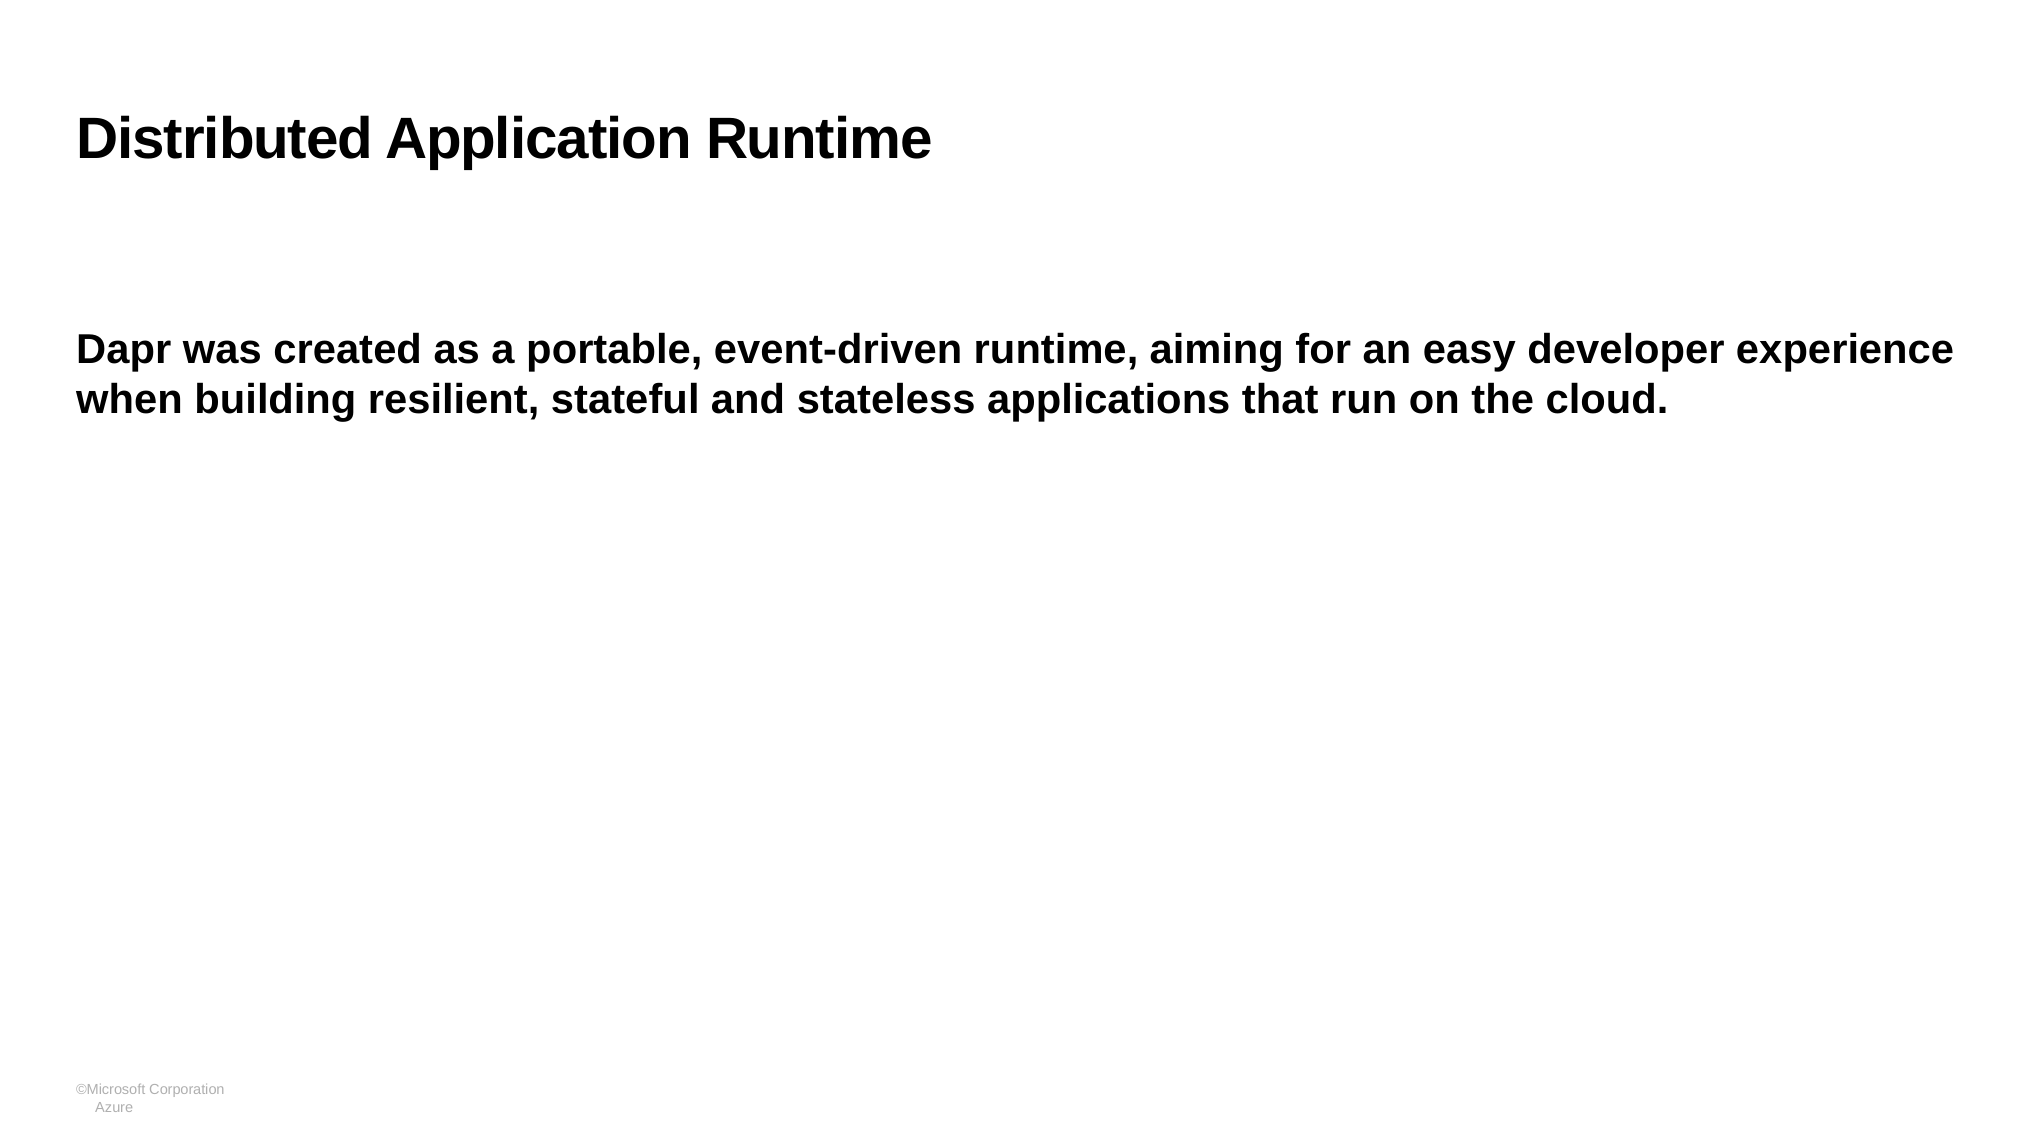

# Distributed Application Runtime
Dapr was created as a portable, event-driven runtime, aiming for an easy developer experience when building resilient, stateful and stateless applications that run on the cloud.